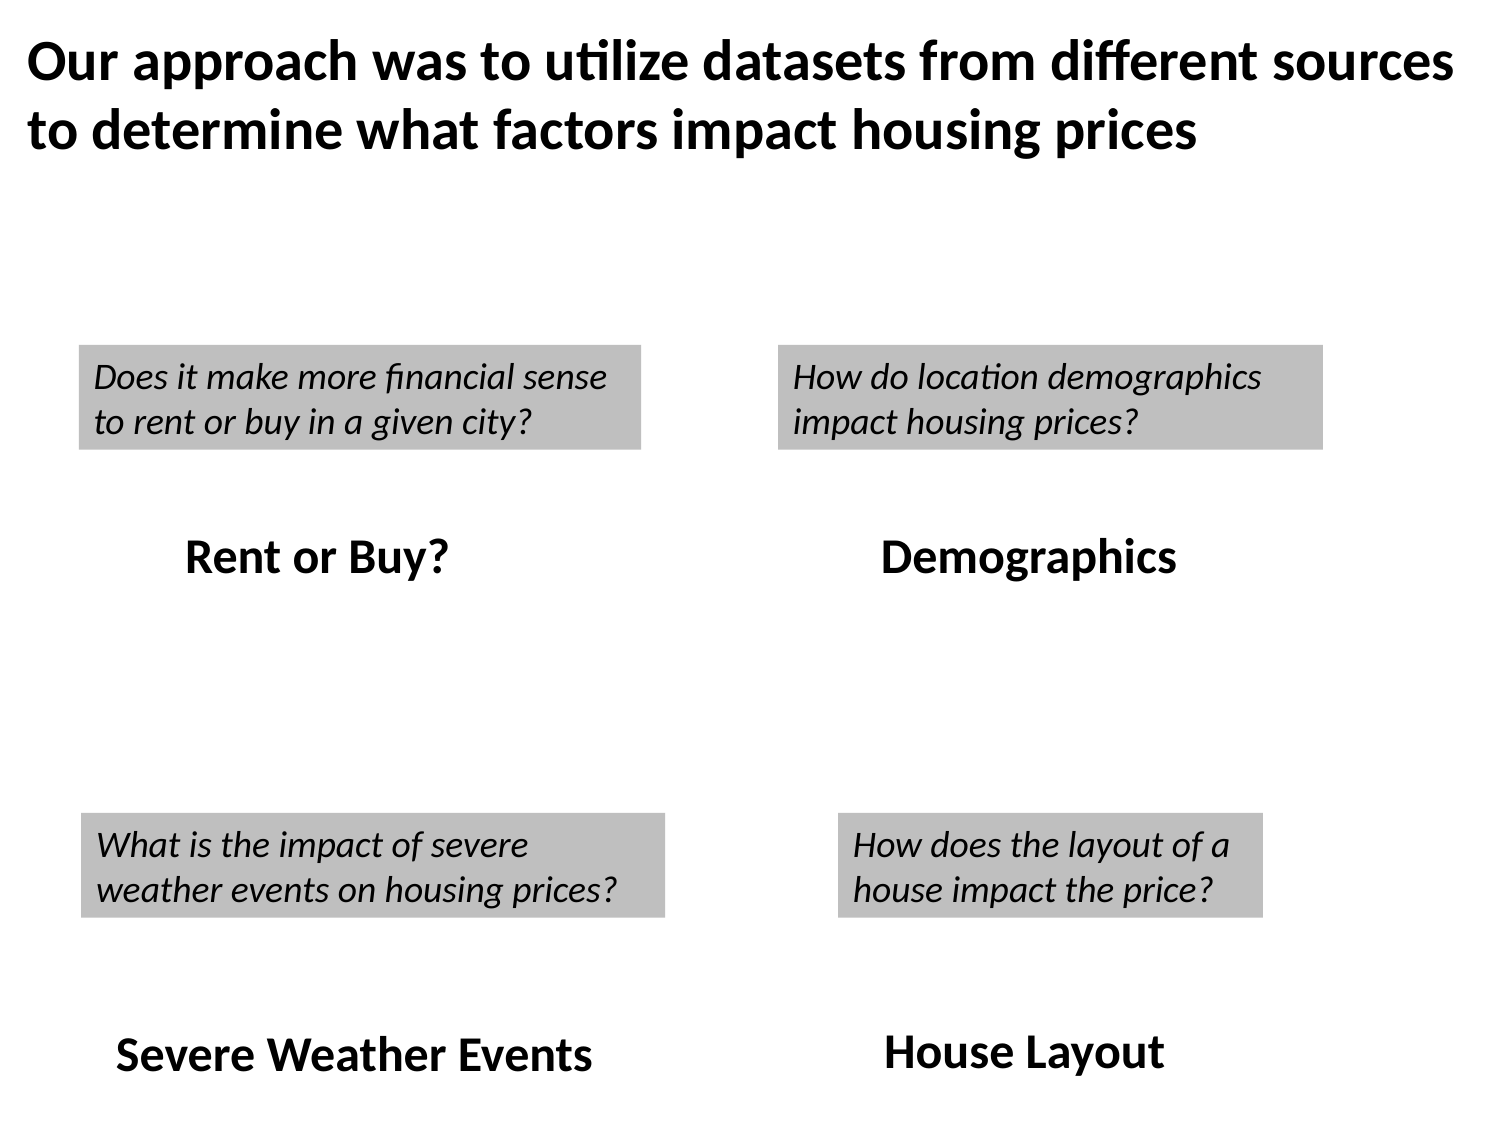

# Our approach was to utilize datasets from different sources to determine what factors impact housing prices
Does it make more financial sense to rent or buy in a given city?
How do location demographics impact housing prices?
Demographics
Rent or Buy?
How does the layout of a house impact the price?
What is the impact of severe weather events on housing prices?
House Layout
Severe Weather Events